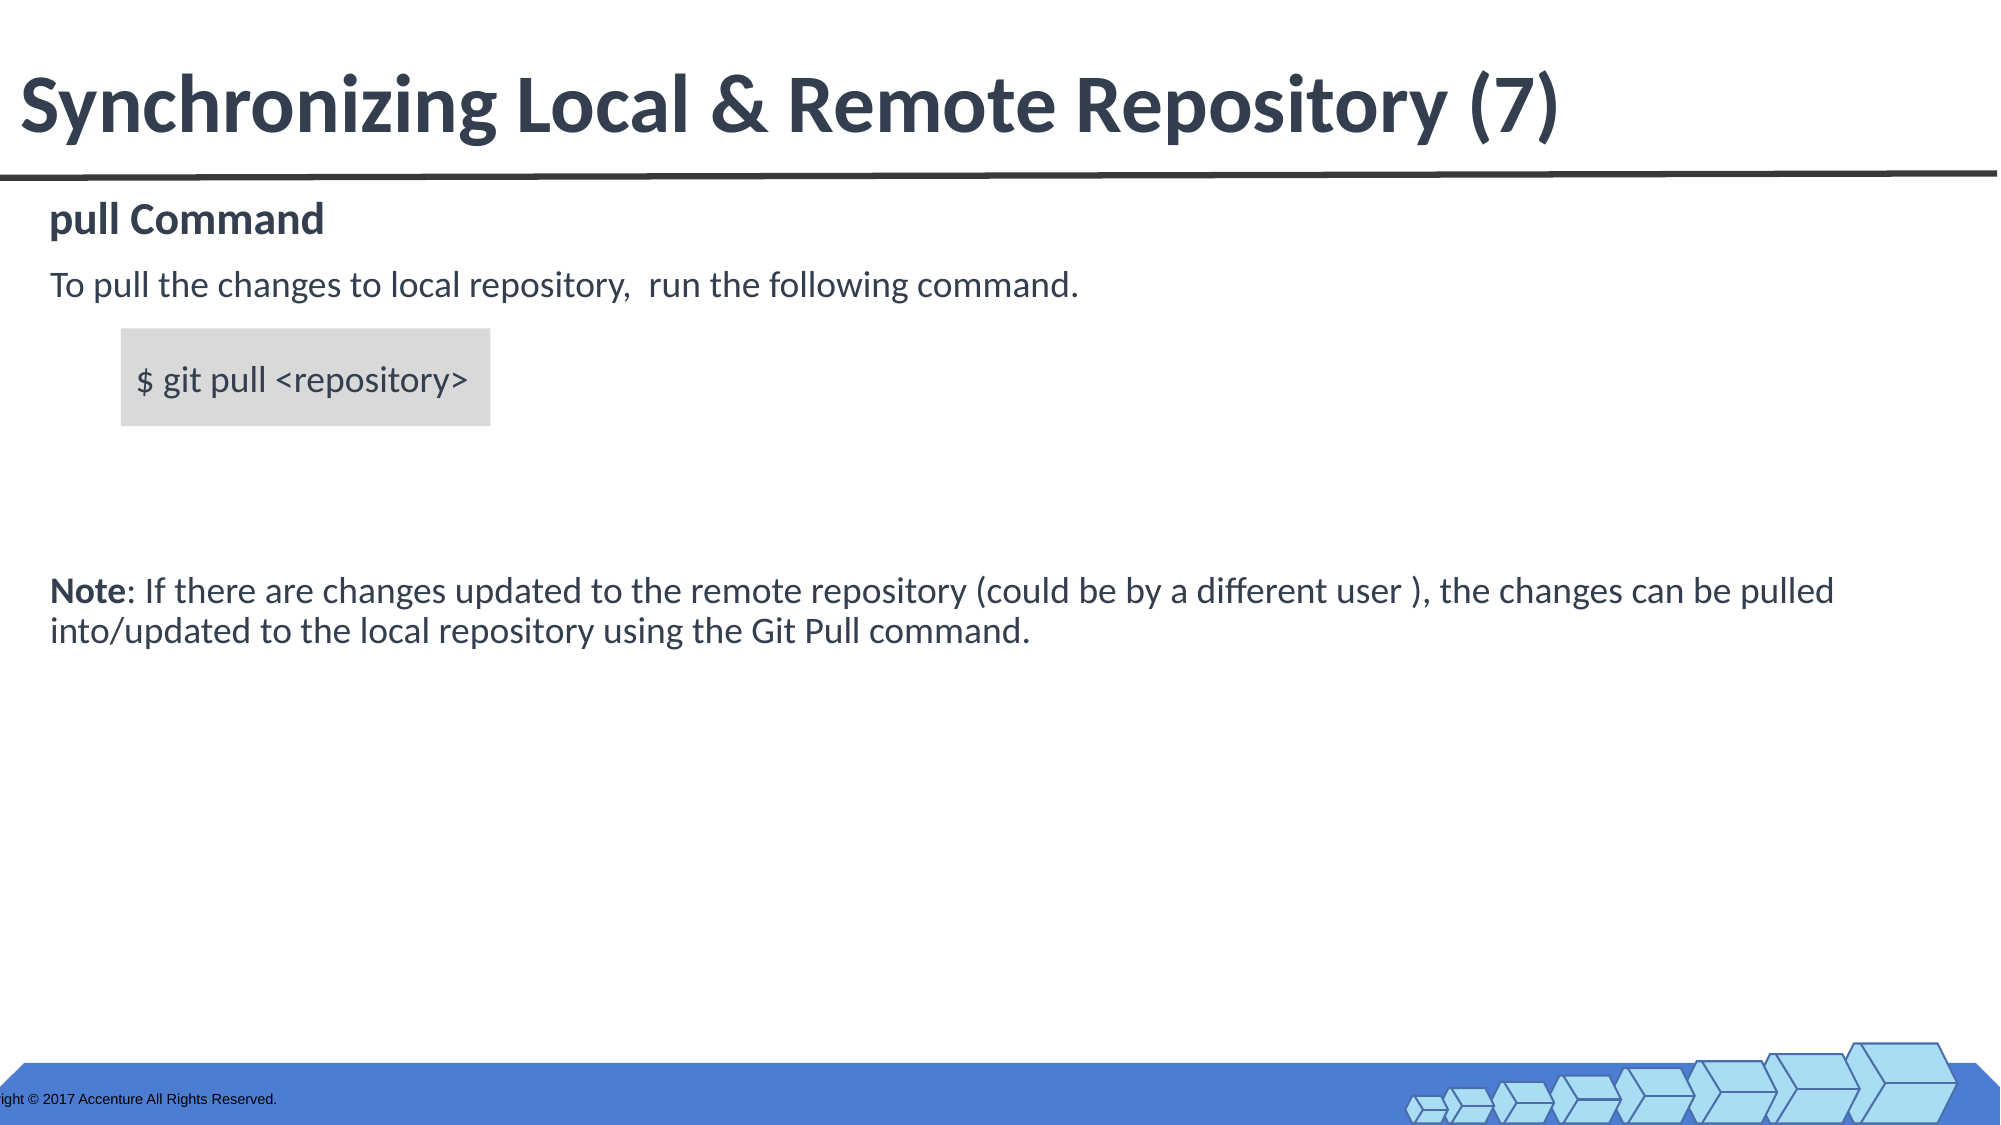

# Synchronizing Local & Remote Repository (7)
pull Command

To pull the changes to local repository,  run the following command.

Note: If there are changes updated to the remote repository (could be by a different user ), the changes can be pulled into/updated to the local repository using the Git Pull command.

$ git pull <repository>